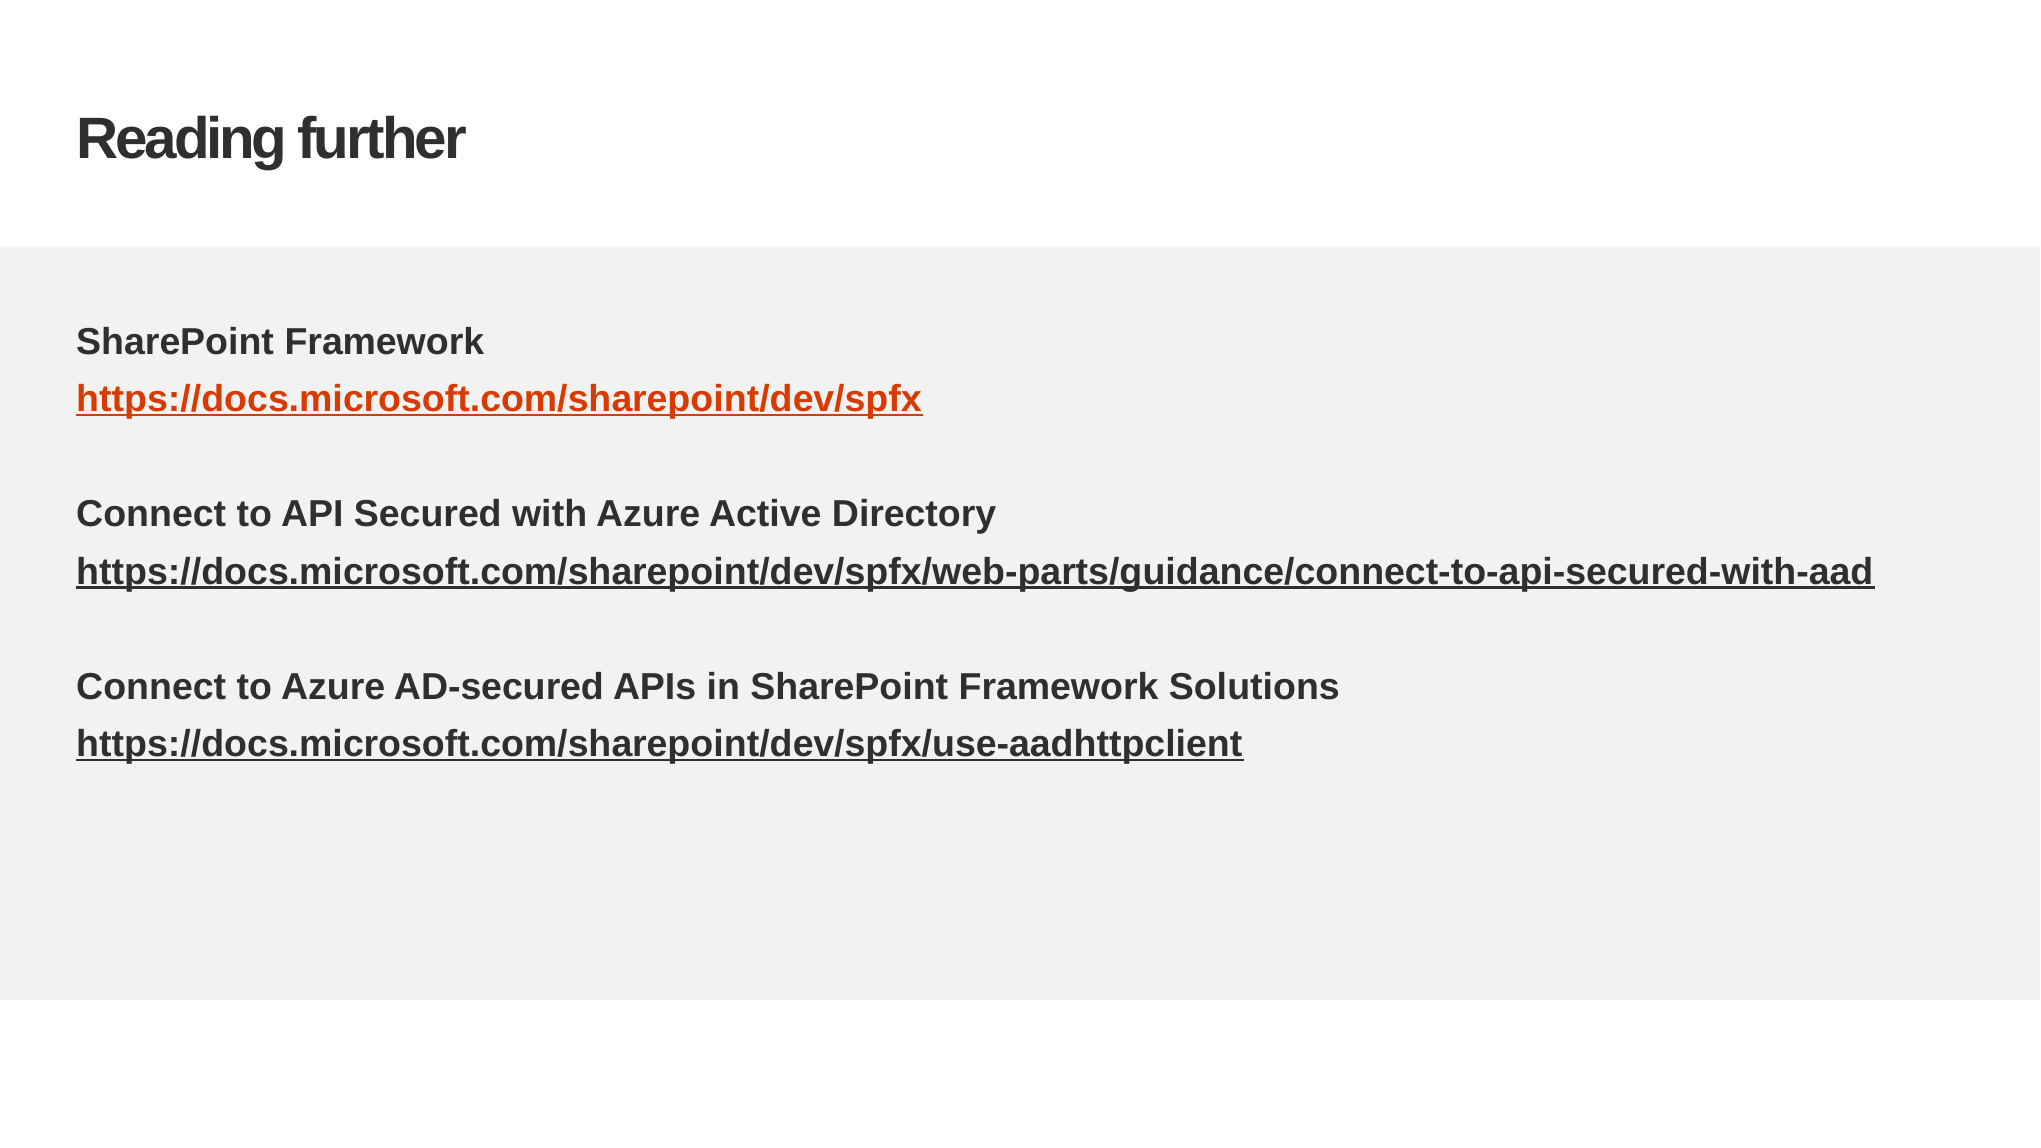

# Reading further

SharePoint Framework
https://docs.microsoft.com/sharepoint/dev/spfx

Connect to API Secured with Azure Active Directory
https://docs.microsoft.com/sharepoint/dev/spfx/web-parts/guidance/connect-to-api-secured-with-aad

Connect to Azure AD-secured APIs in SharePoint Framework Solutions
https://docs.microsoft.com/sharepoint/dev/spfx/use-aadhttpclient